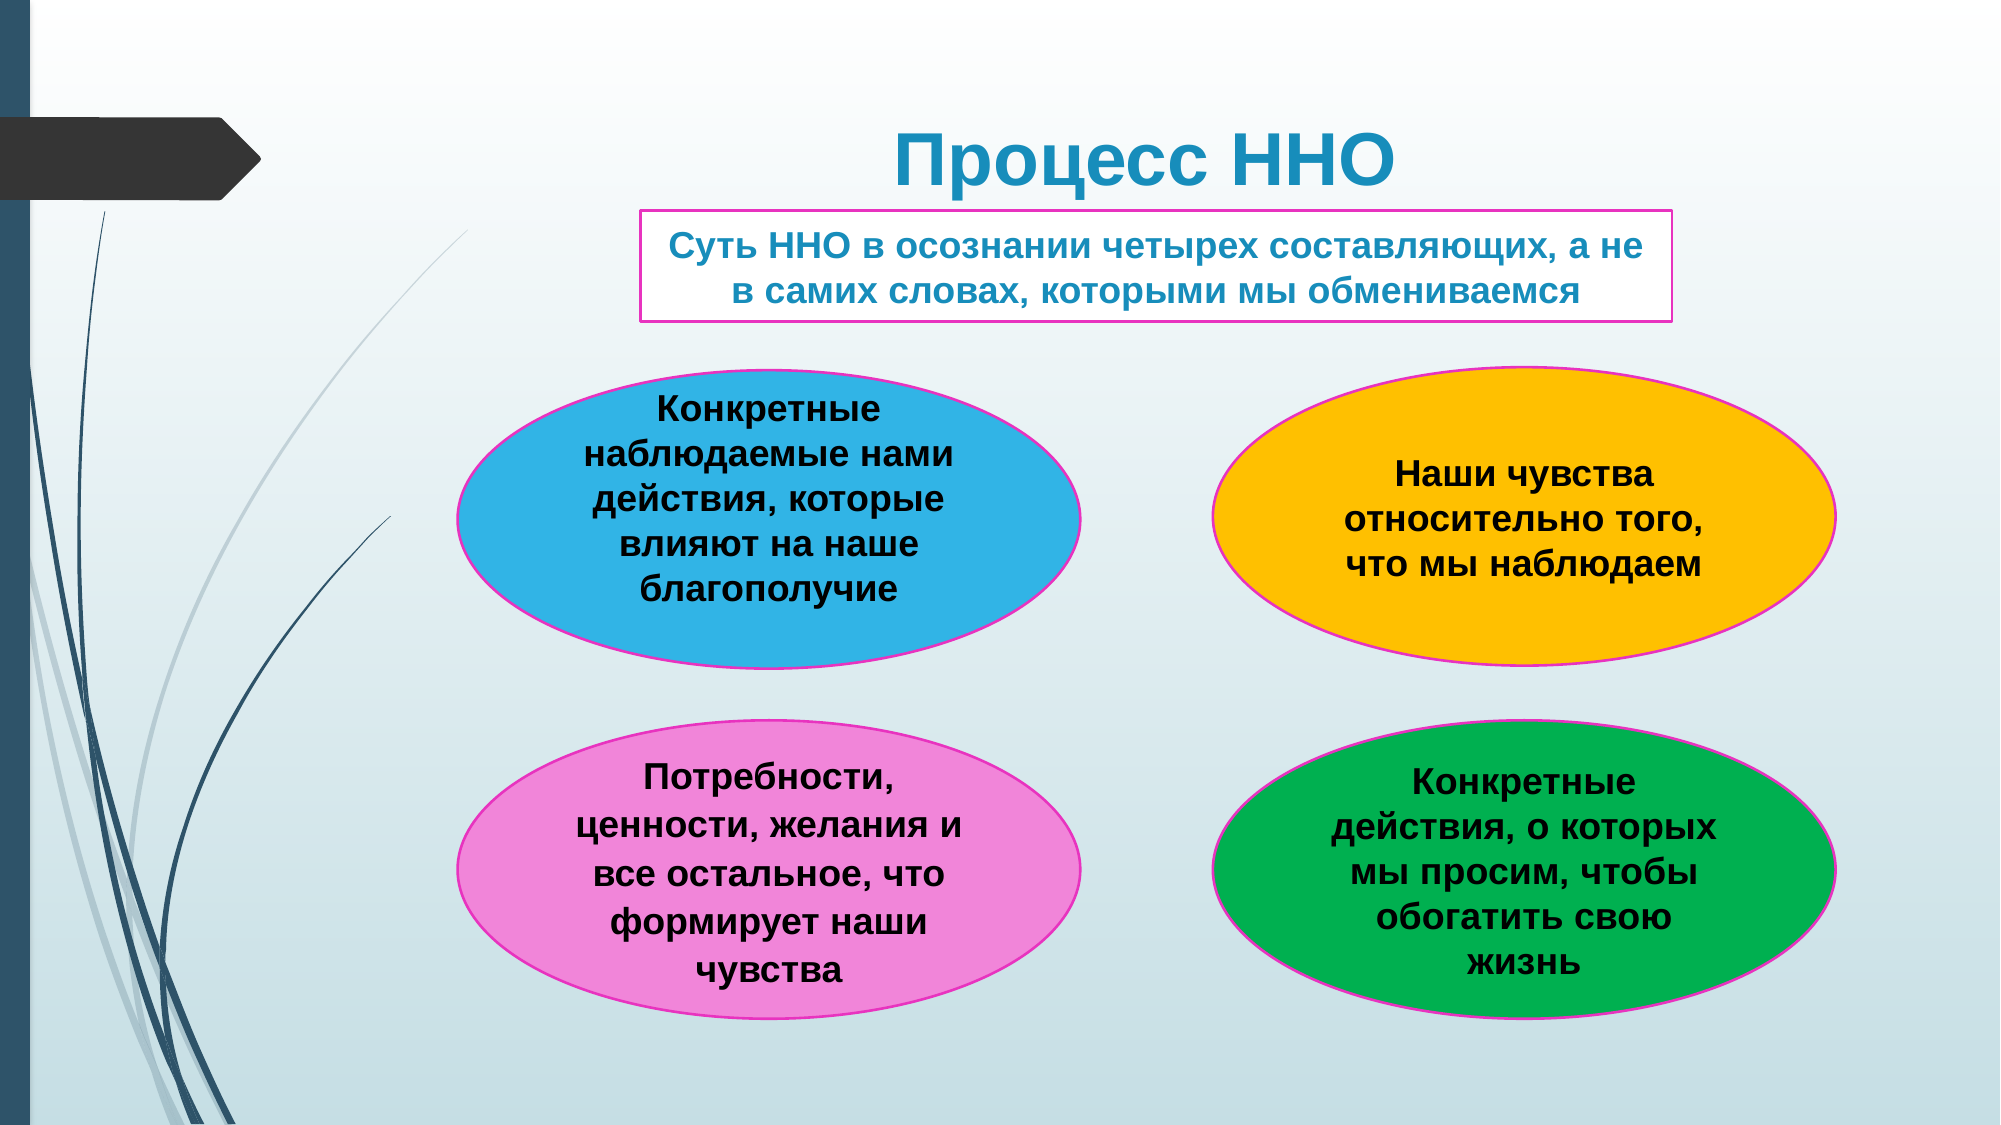

# Процесс ННО
Суть ННО в осознании четырех составляющих, а не в самих словах, которыми мы обмениваемся
Наши чувства относительно того, что мы наблюдаем
Конкретные наблюдаемые нами действия, которые влияют на наше благополучие

Потребности, ценности, желания и все остальное, что формирует наши чувства
Конкретные действия, о которых мы просим, чтобы обогатить свою жизнь